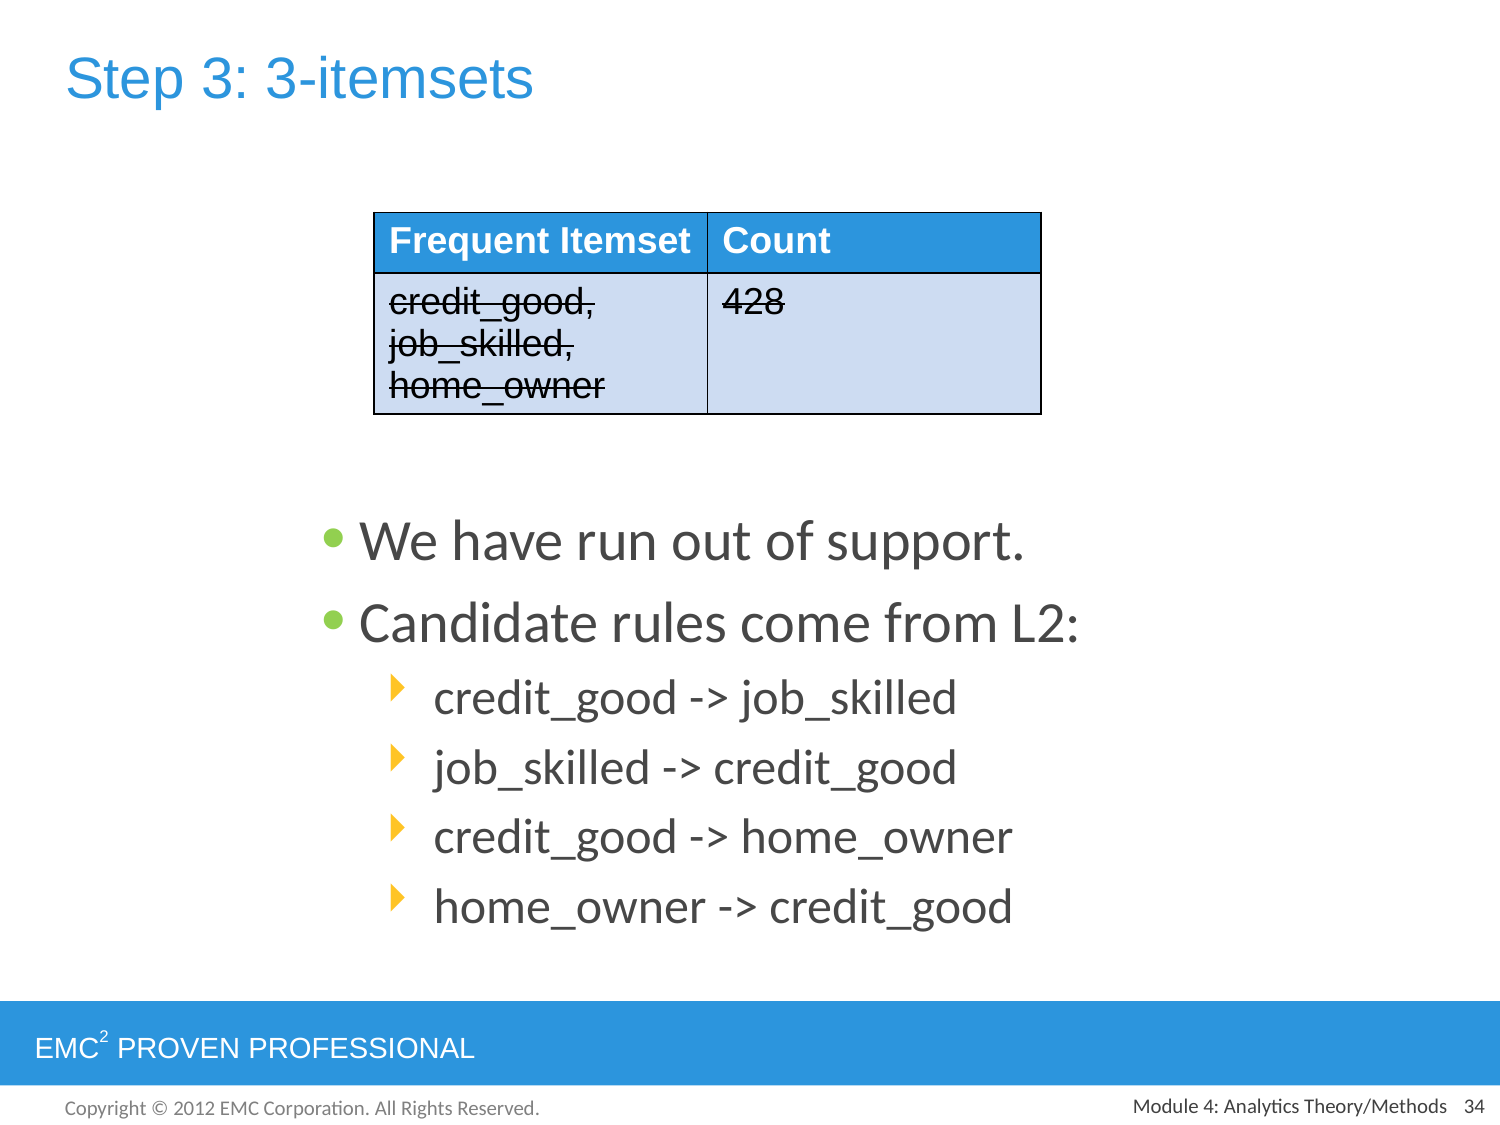

# Step 3: 3-itemsets
| Frequent Itemset | Count |
| --- | --- |
| credit\_good, job\_skilled, home\_owner | 428 |
We have run out of support.
Candidate rules come from L2:
credit_good -> job_skilled
job_skilled -> credit_good
credit_good -> home_owner
home_owner -> credit_good

Module 4: Analytics Theory/Methods
34